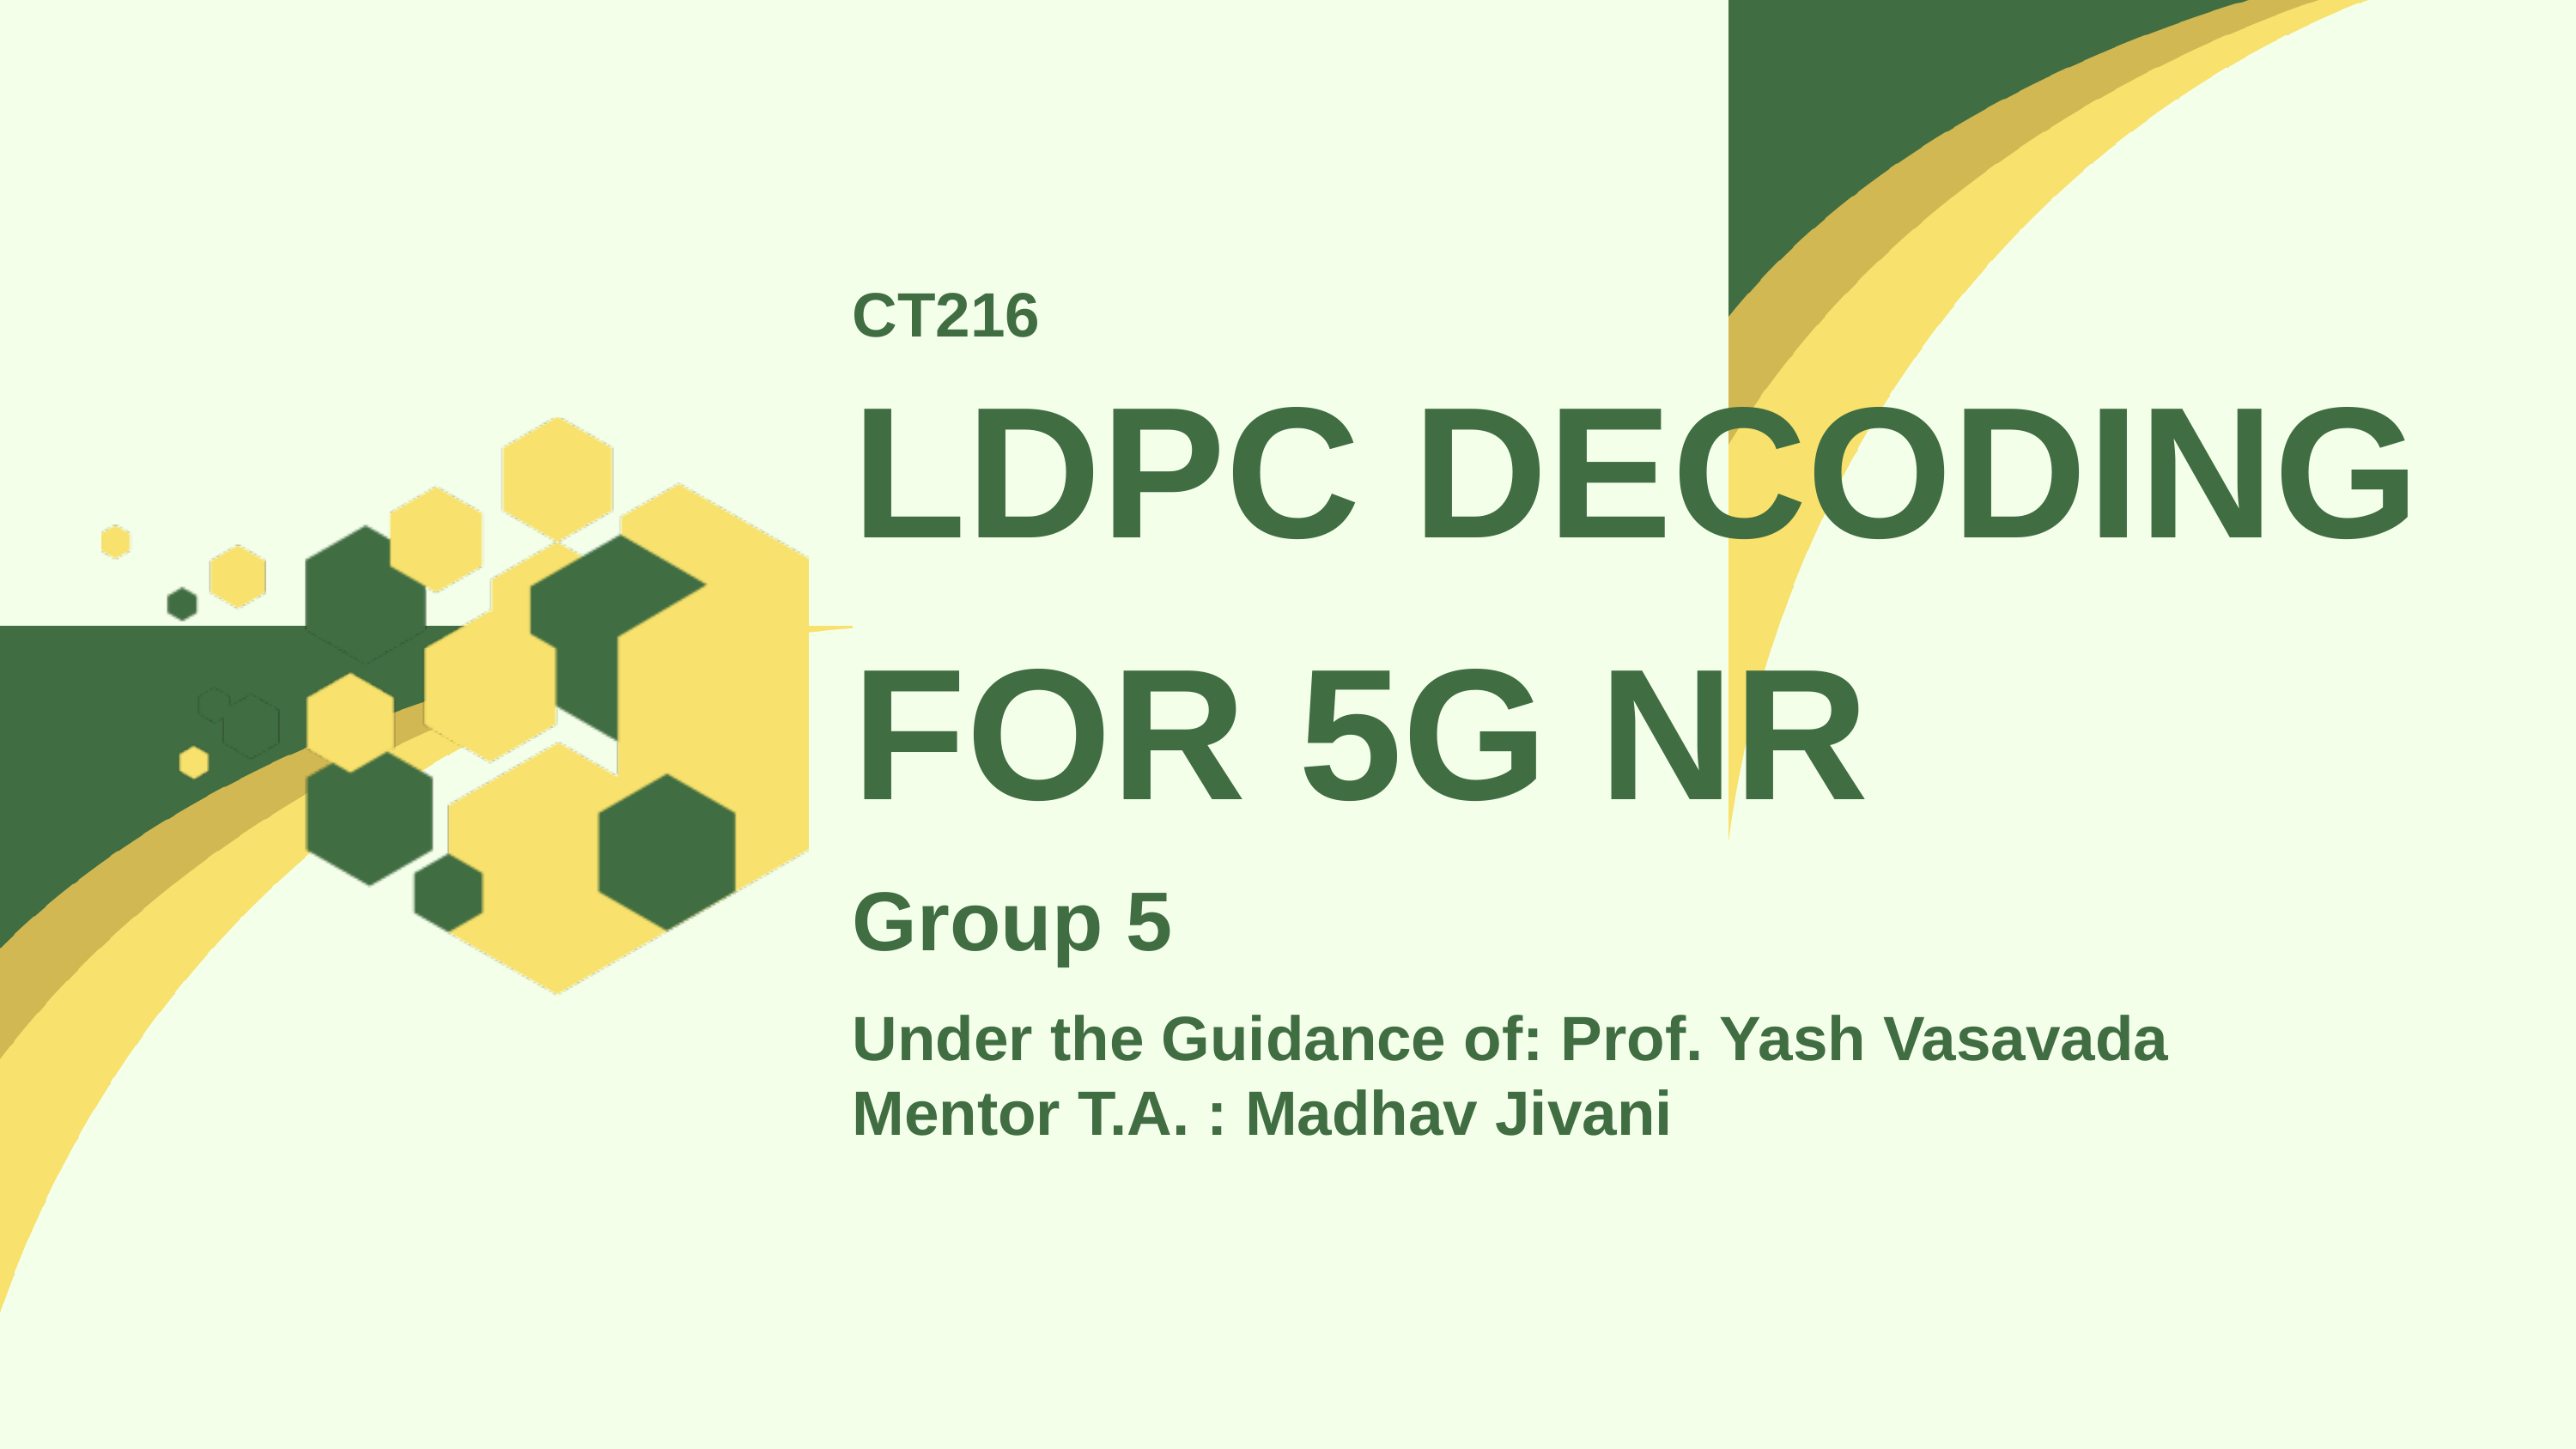

CT216
LDPC DECODING FOR 5G NR

Group 5
Under the Guidance of: Prof. Yash Vasavada
Mentor T.A. : Madhav Jivani